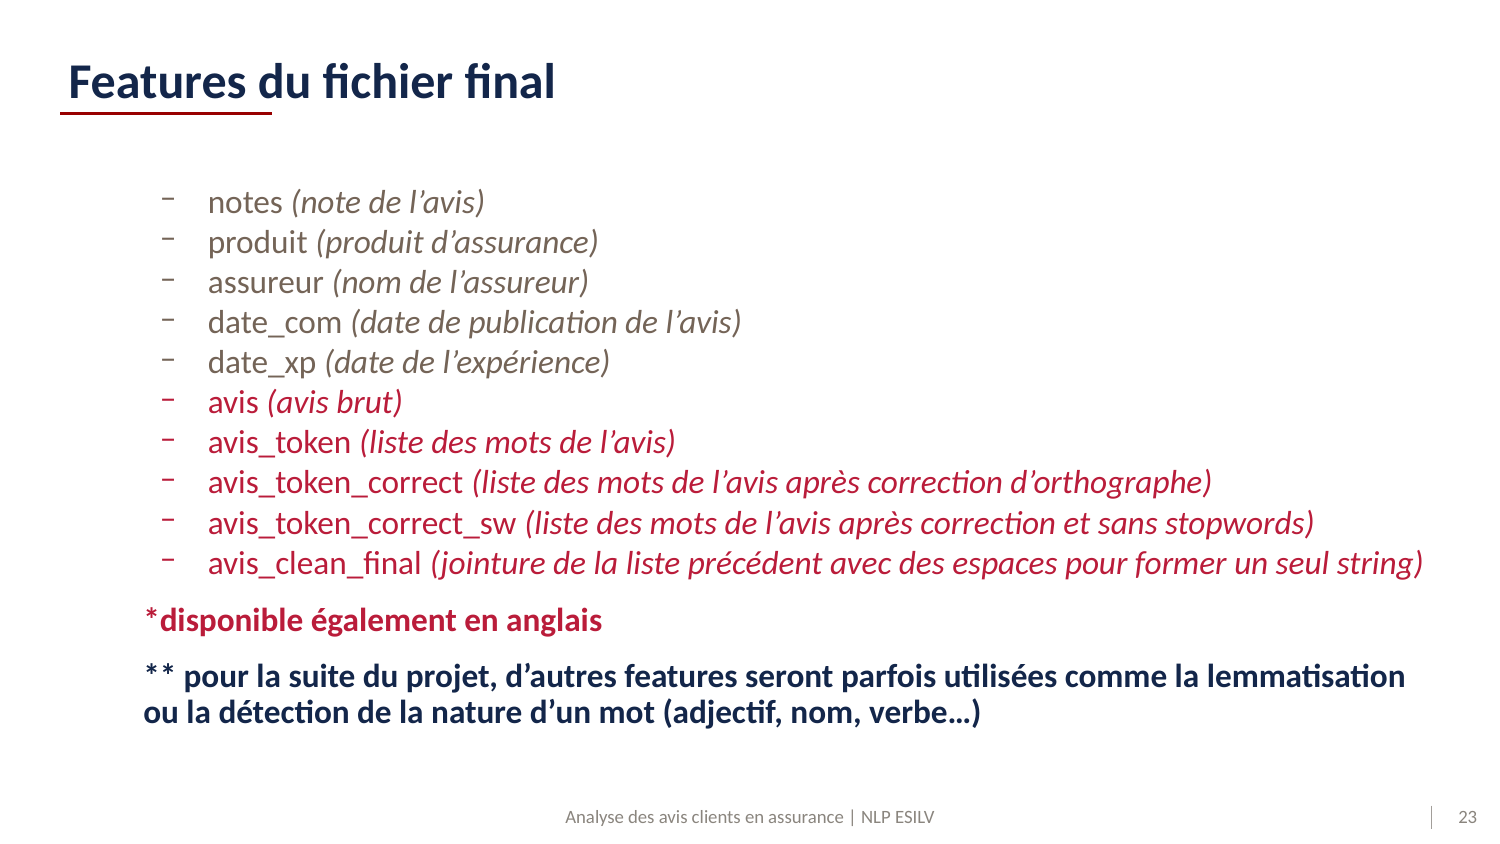

# Features du fichier final
notes (note de l’avis)
produit (produit d’assurance)
assureur (nom de l’assureur)
date_com (date de publication de l’avis)
date_xp (date de l’expérience)
avis (avis brut)
avis_token (liste des mots de l’avis)
avis_token_correct (liste des mots de l’avis après correction d’orthographe)
avis_token_correct_sw (liste des mots de l’avis après correction et sans stopwords)
avis_clean_final (jointure de la liste précédent avec des espaces pour former un seul string)
*disponible également en anglais
** pour la suite du projet, d’autres features seront parfois utilisées comme la lemmatisation ou la détection de la nature d’un mot (adjectif, nom, verbe…)